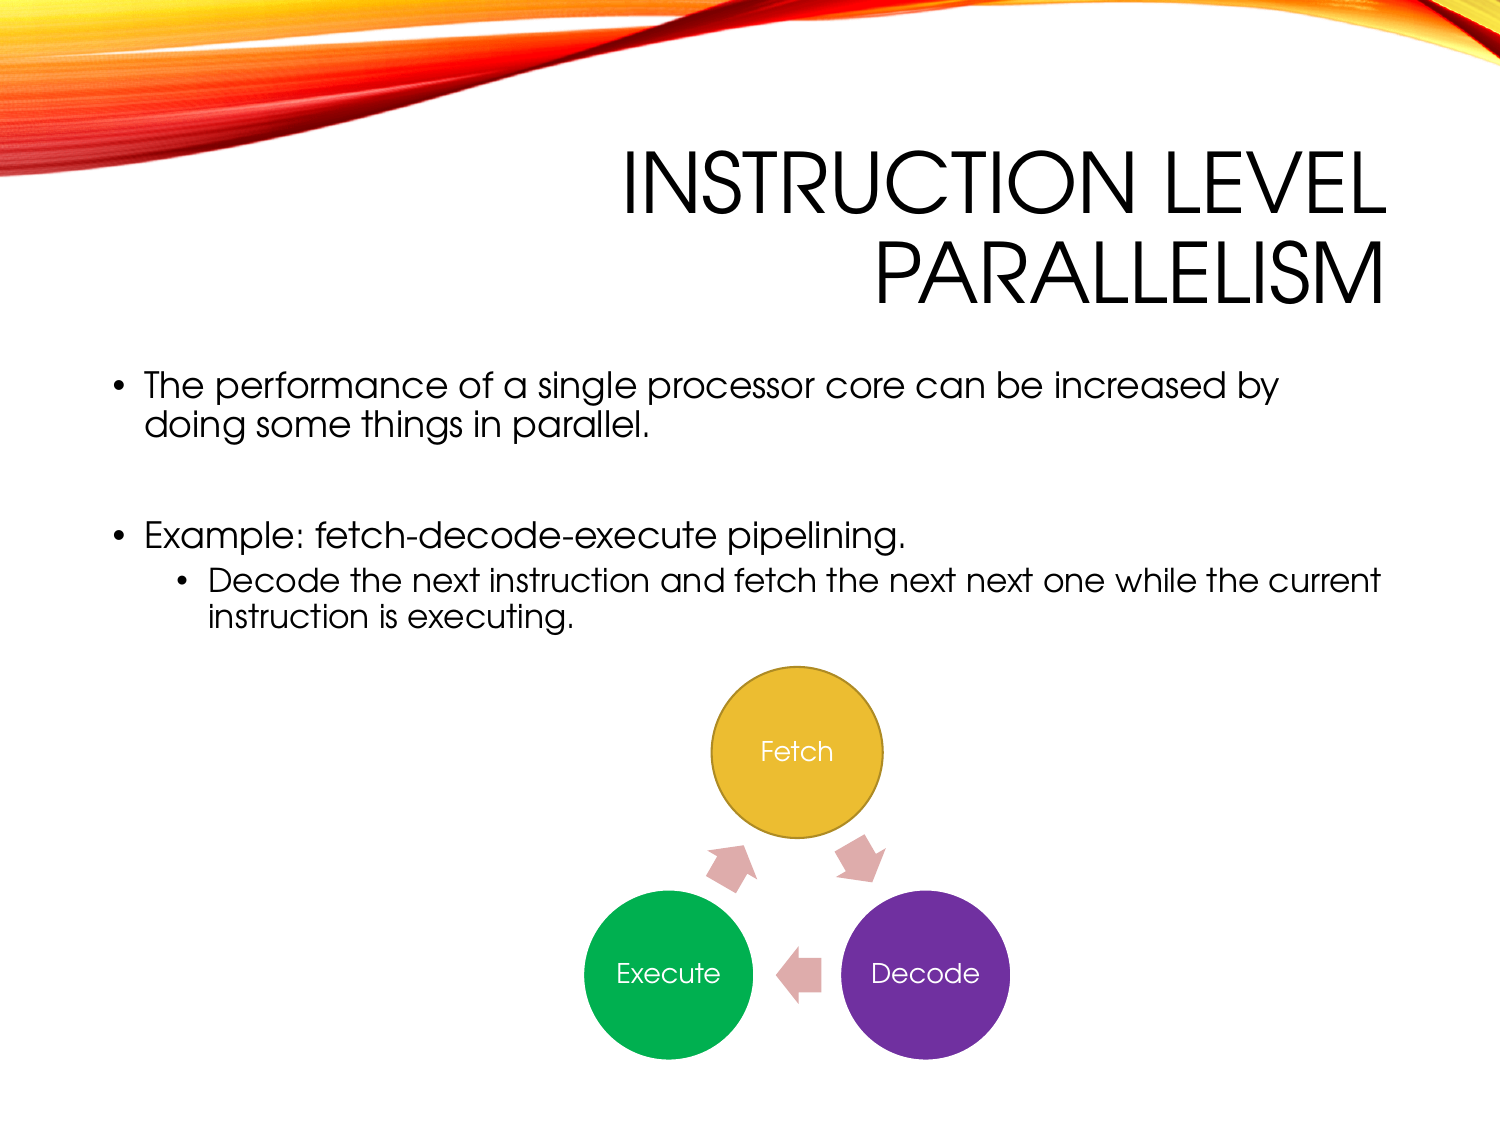

# Instruction level parallelism
The performance of a single processor core can be increased by doing some things in parallel.

Example: fetch-decode-execute pipelining.
Decode the next instruction and fetch the next next one while the current instruction is executing.

Fetch

Decode

Execute